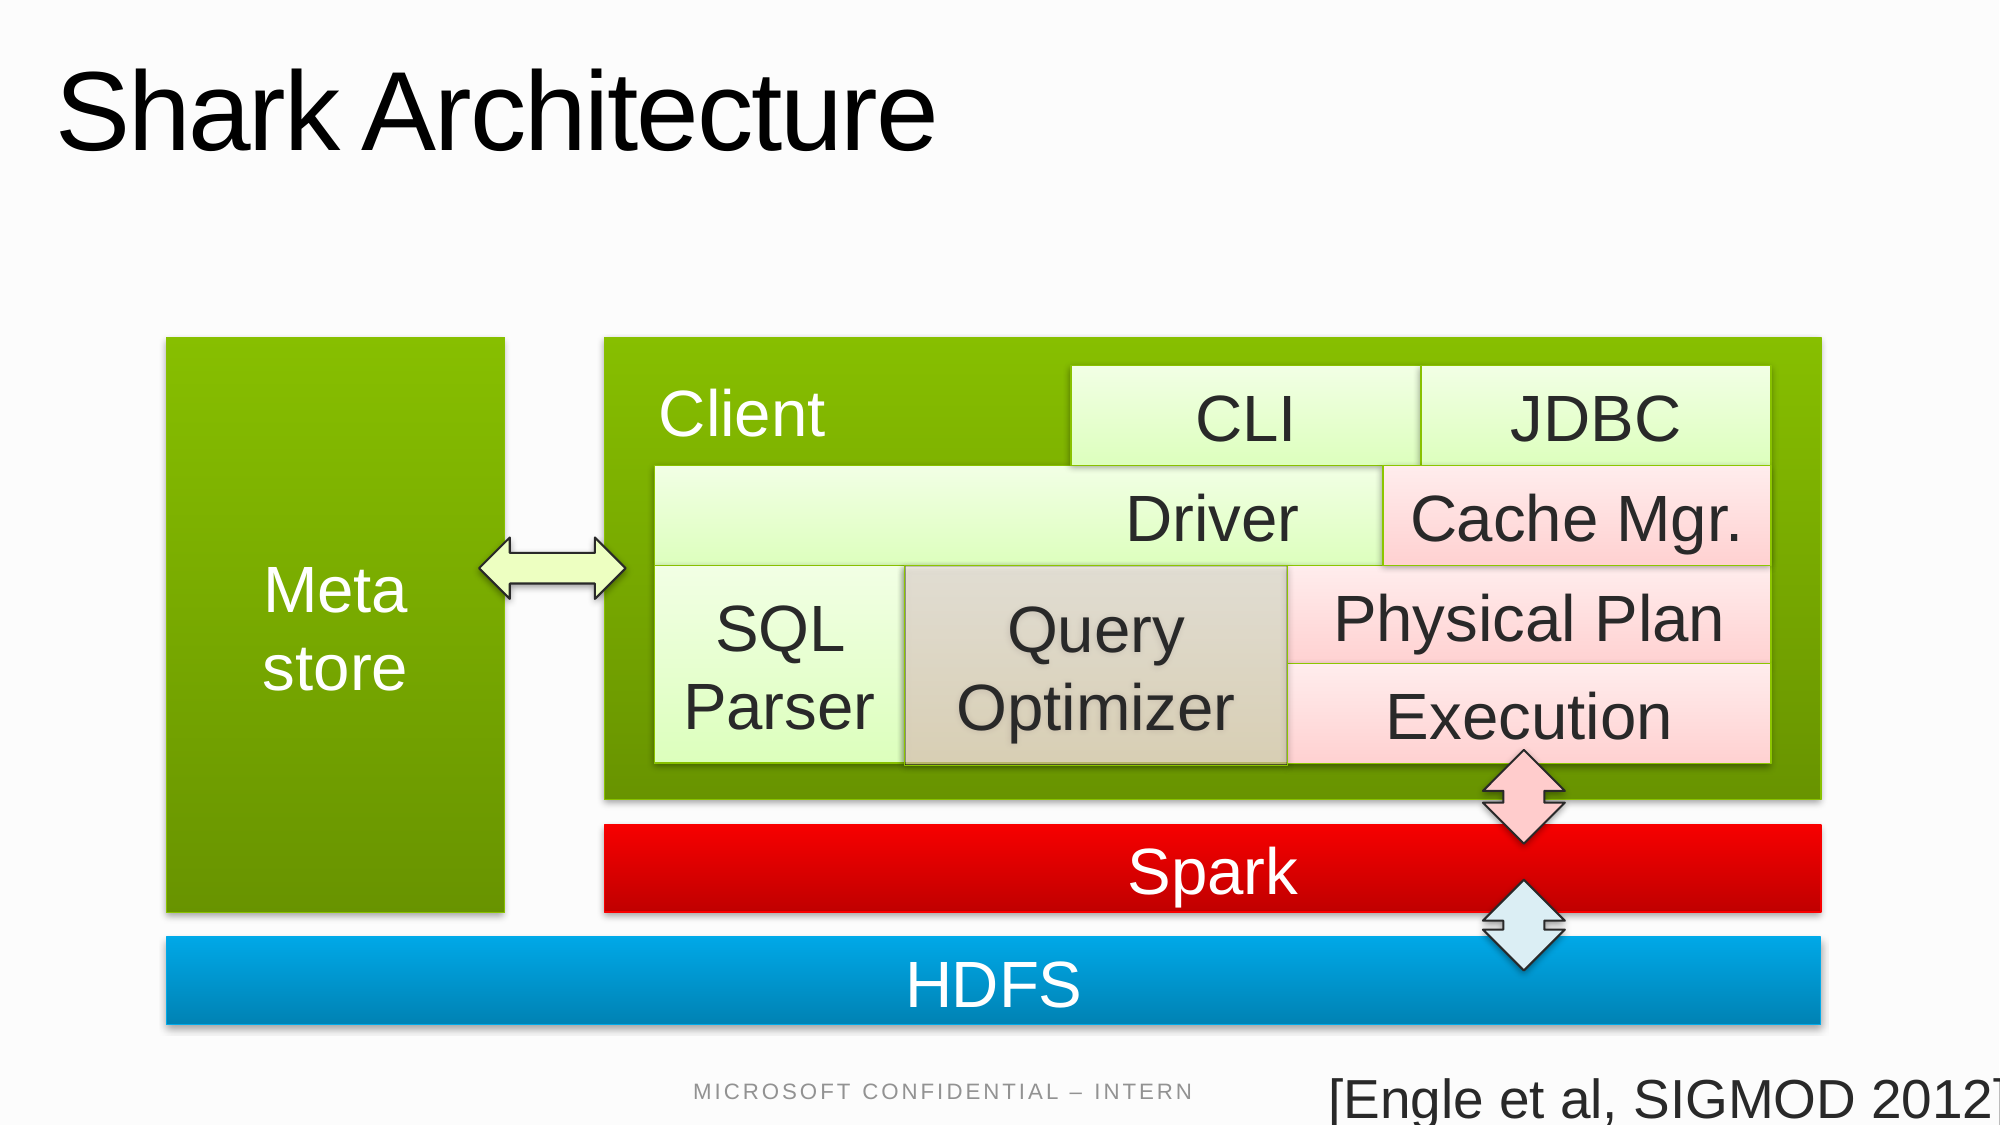

# Shark Architecture

  Client
Meta store
CLI
JDBC
Cache Mgr.
Driver

SQL Parser
Physical Plan
Query Optimizer
Execution

Spark

HDFS
[Engle et al, SIGMOD 2012]